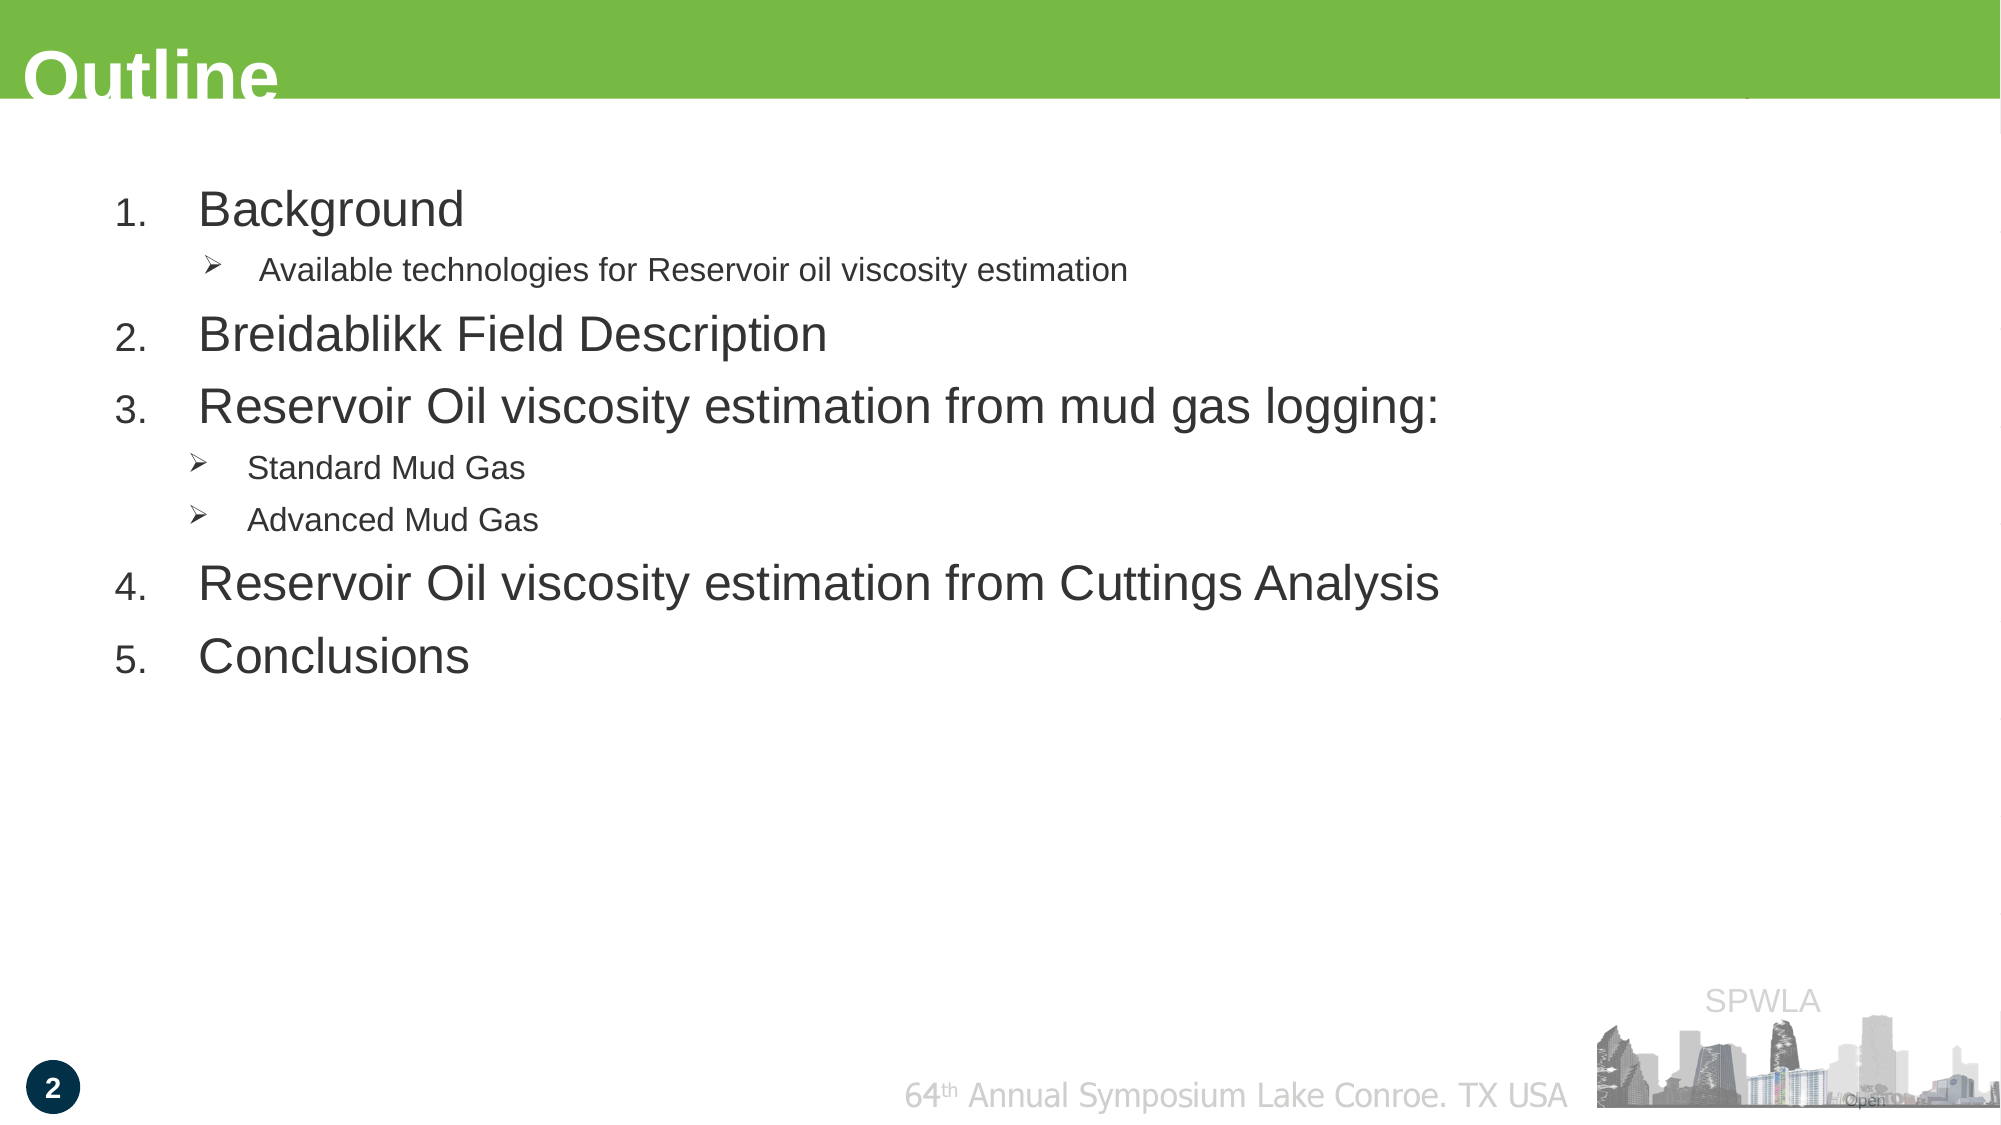

# Outline
Background
Available technologies for Reservoir oil viscosity estimation
Breidablikk Field Description
Reservoir Oil viscosity estimation from mud gas logging:
Standard Mud Gas
Advanced Mud Gas
Reservoir Oil viscosity estimation from Cuttings Analysis
Conclusions